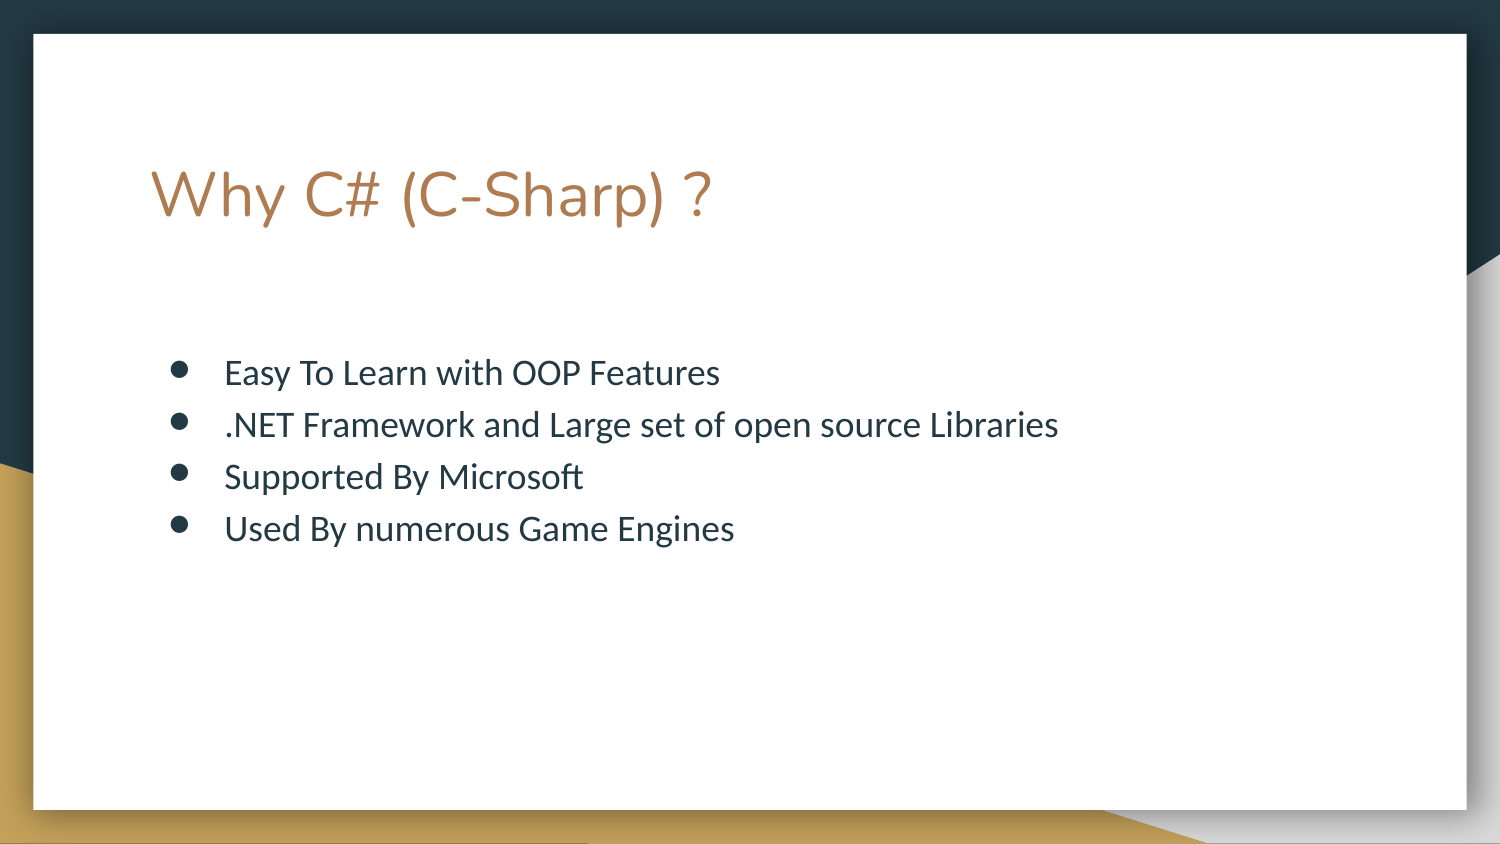

# Why C# (C-Sharp) ?
Easy To Learn with OOP Features
.NET Framework and Large set of open source Libraries
Supported By Microsoft
Used By numerous Game Engines